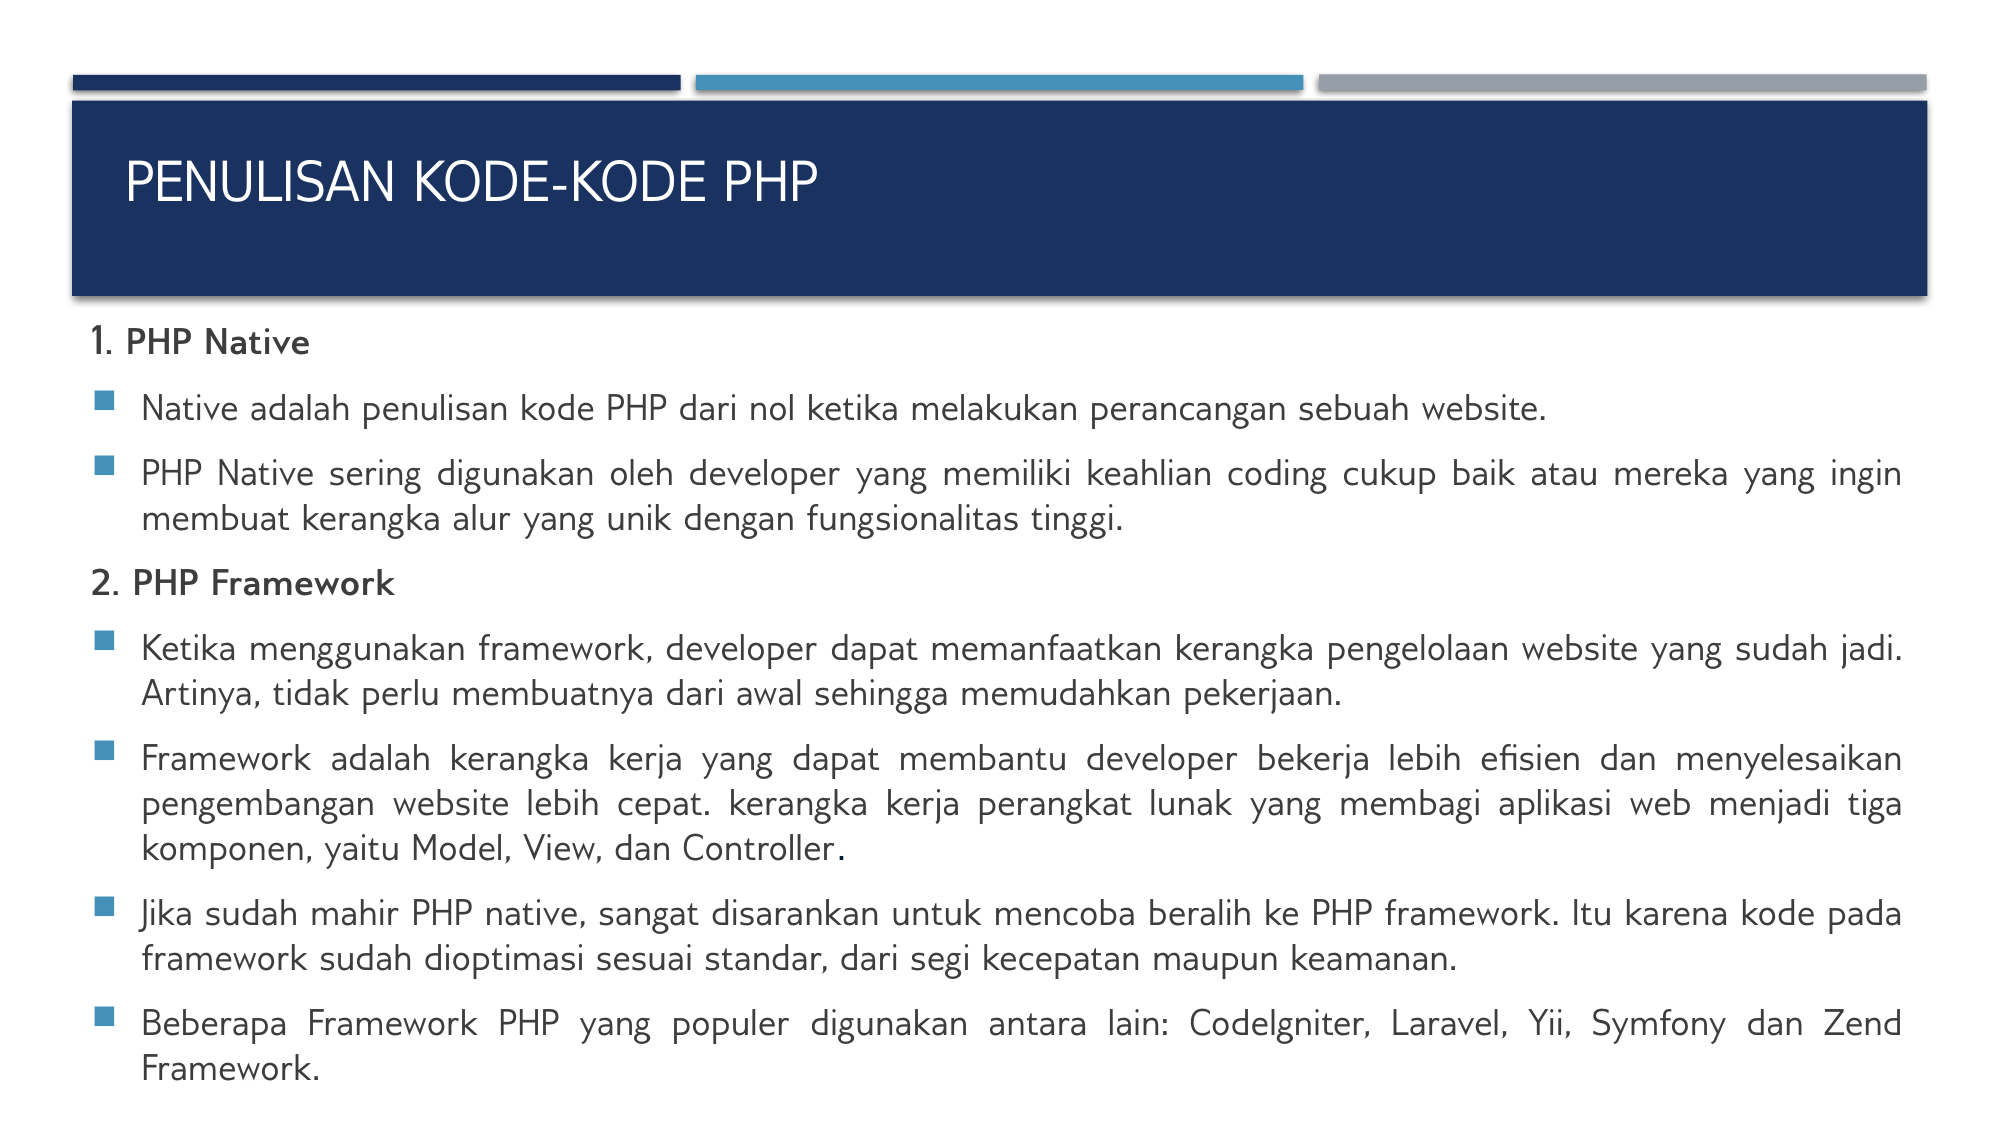

# Penulisan Kode-Kode PHP
1. PHP Native
Native adalah penulisan kode PHP dari nol ketika melakukan perancangan sebuah website.
PHP Native sering digunakan oleh developer yang memiliki keahlian coding cukup baik atau mereka yang ingin membuat kerangka alur yang unik dengan fungsionalitas tinggi.
2. PHP Framework
Ketika menggunakan framework, developer dapat memanfaatkan kerangka pengelolaan website yang sudah jadi. Artinya, tidak perlu membuatnya dari awal sehingga memudahkan pekerjaan.
Framework adalah kerangka kerja yang dapat membantu developer bekerja lebih efisien dan menyelesaikan pengembangan website lebih cepat. kerangka kerja perangkat lunak yang membagi aplikasi web menjadi tiga komponen, yaitu Model, View, dan Controller.
Jika sudah mahir PHP native, sangat disarankan untuk mencoba beralih ke PHP framework. Itu karena kode pada framework sudah dioptimasi sesuai standar, dari segi kecepatan maupun keamanan.
Beberapa Framework PHP yang populer digunakan antara lain: CodeIgniter, Laravel, Yii, Symfony dan Zend Framework.